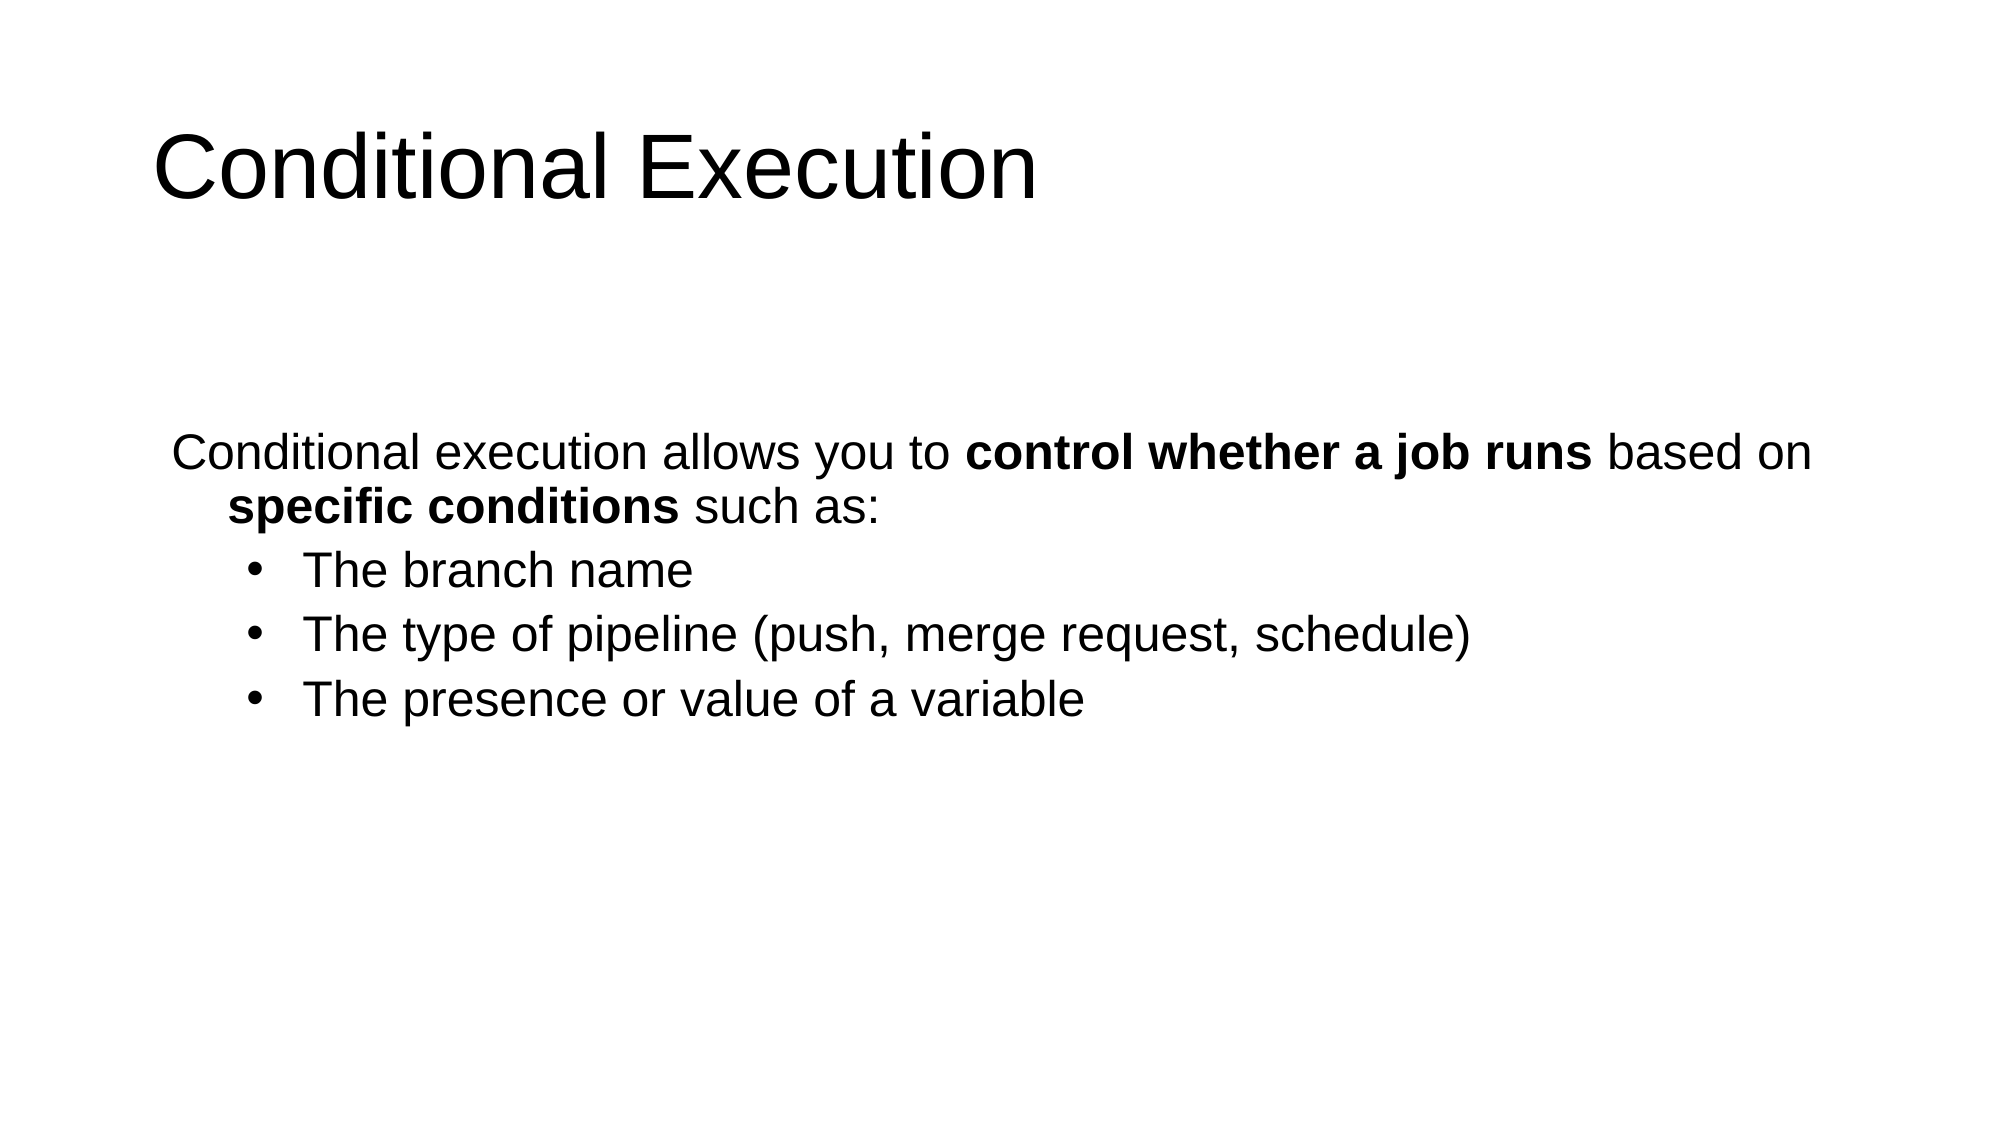

# Conditional Execution
Conditional execution allows you to control whether a job runs based on specific conditions such as:
The branch name
The type of pipeline (push, merge request, schedule)
The presence or value of a variable